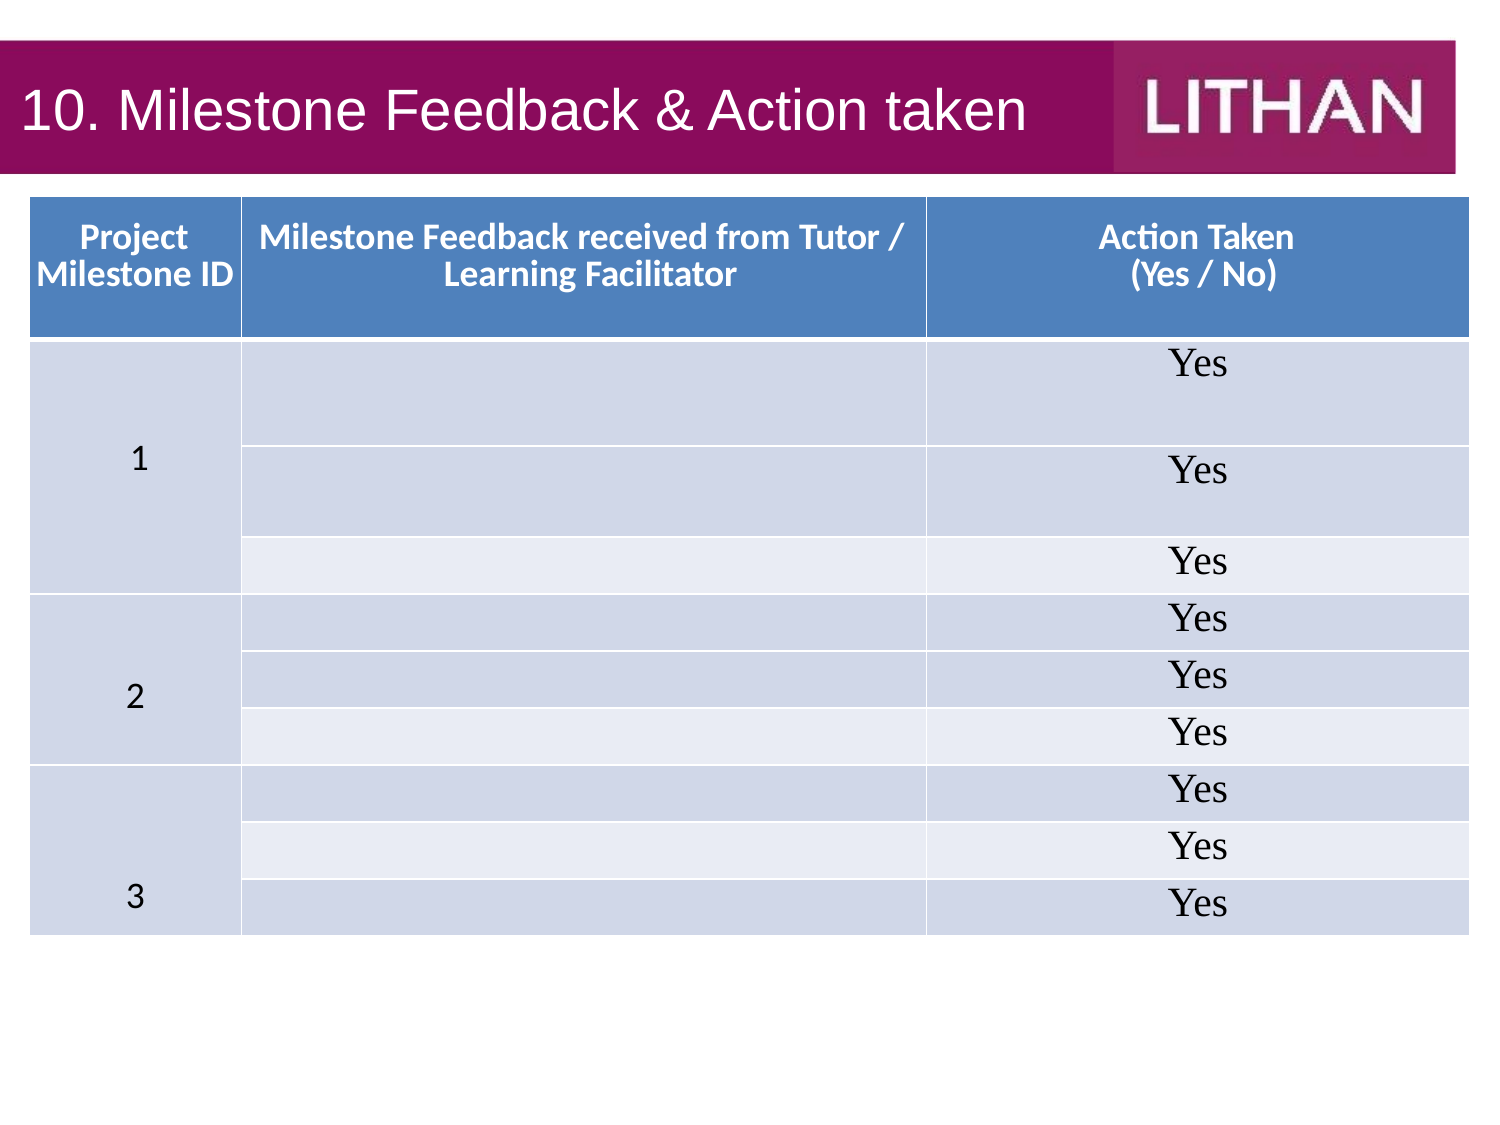

# 10. Milestone Feedback & Action taken
| Project Milestone ID | Milestone Feedback received from Tutor / Learning Facilitator | Action Taken (Yes / No) |
| --- | --- | --- |
| 1 |  | Yes |
|  |  | Yes |
|  |  | Yes |
| 2 |  | Yes |
|  |  | Yes |
|  |  | Yes |
| 3 |  | Yes |
|  |  | Yes |
|  |  | Yes |